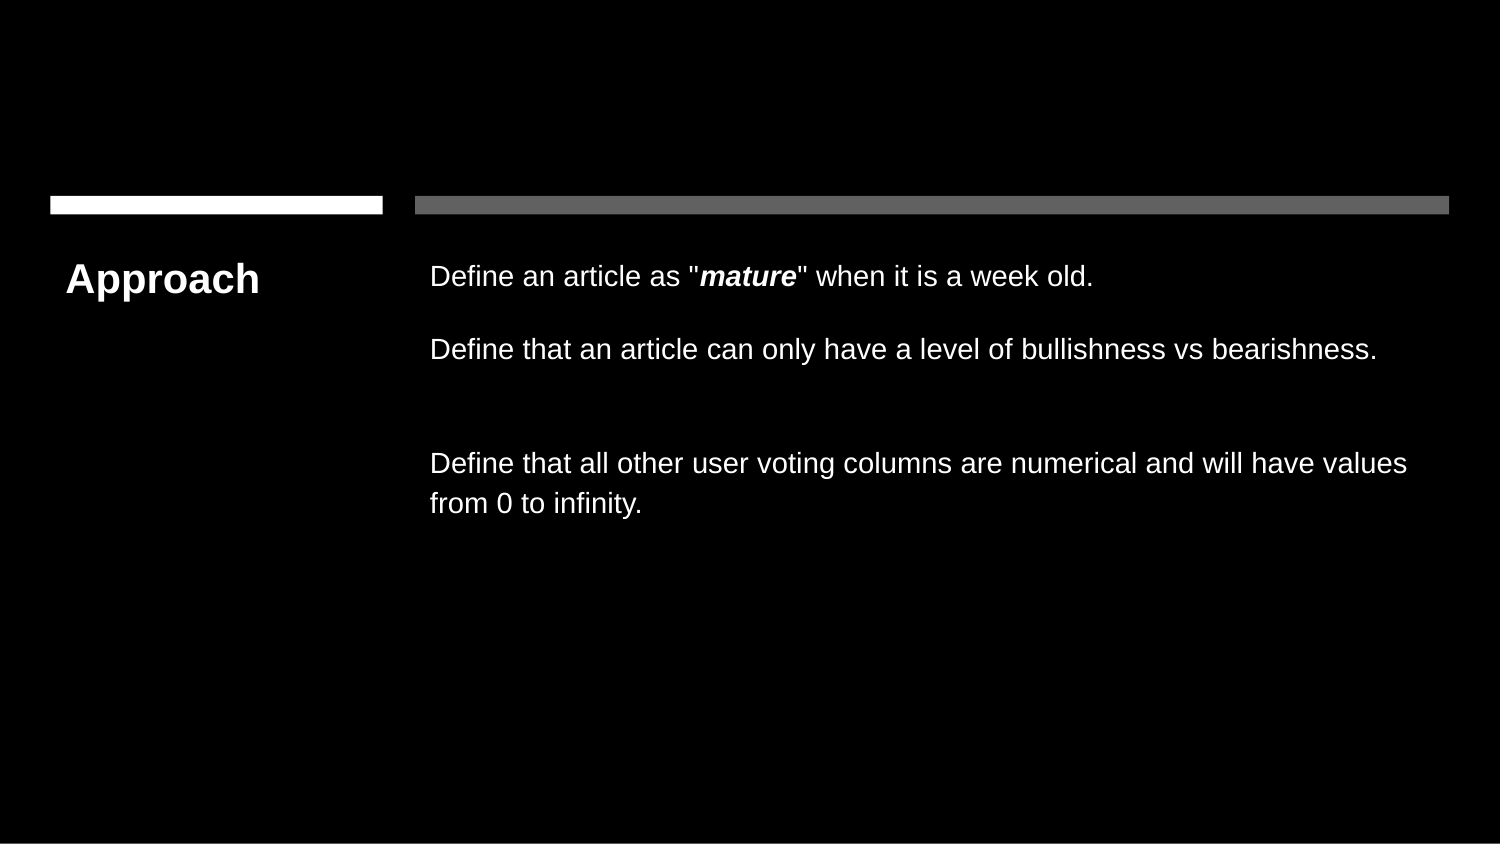

# Approach
Define an article as "mature" when it is a week old.
Define that an article can only have a level of bullishness vs bearishness.
Define that all other user voting columns are numerical and will have values from 0 to infinity.